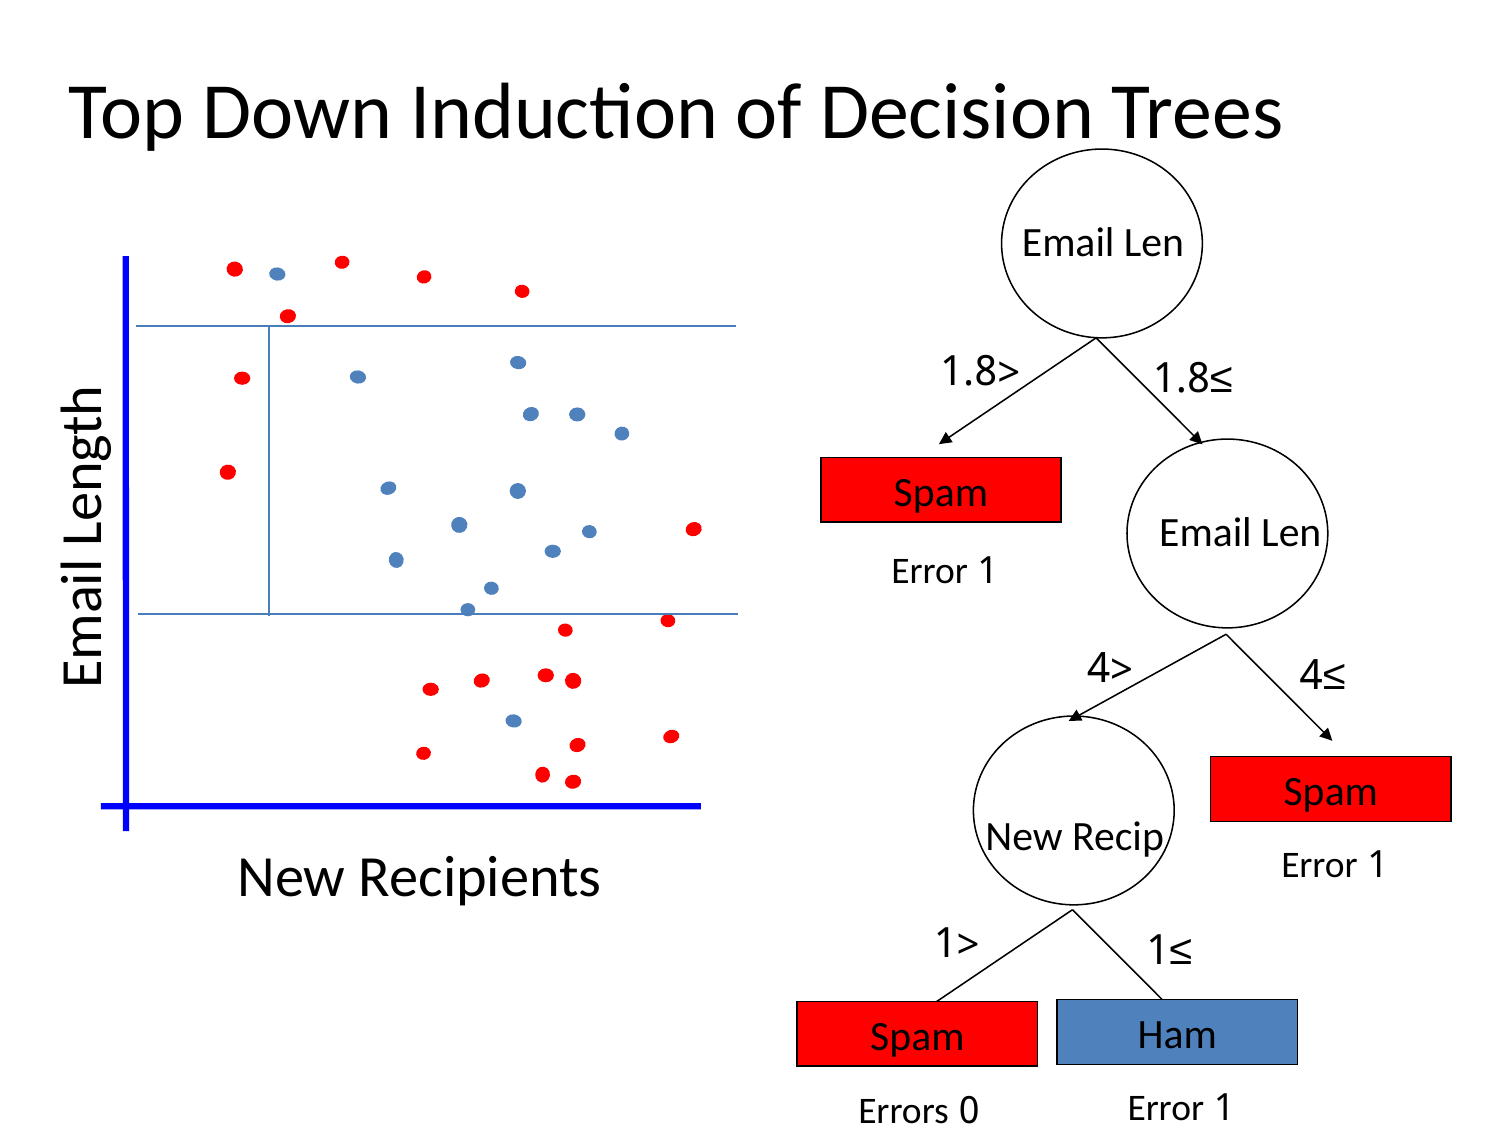

# Top Down Induction of Decision Trees

Email Len

<1.8

≥1.8

Spam

Email Len

1 Error
Email Length

<4

≥4

Spam

New Recip

New Recipients
1 Error
<1

≥1
Ham
Spam
1 Error
0 Errors